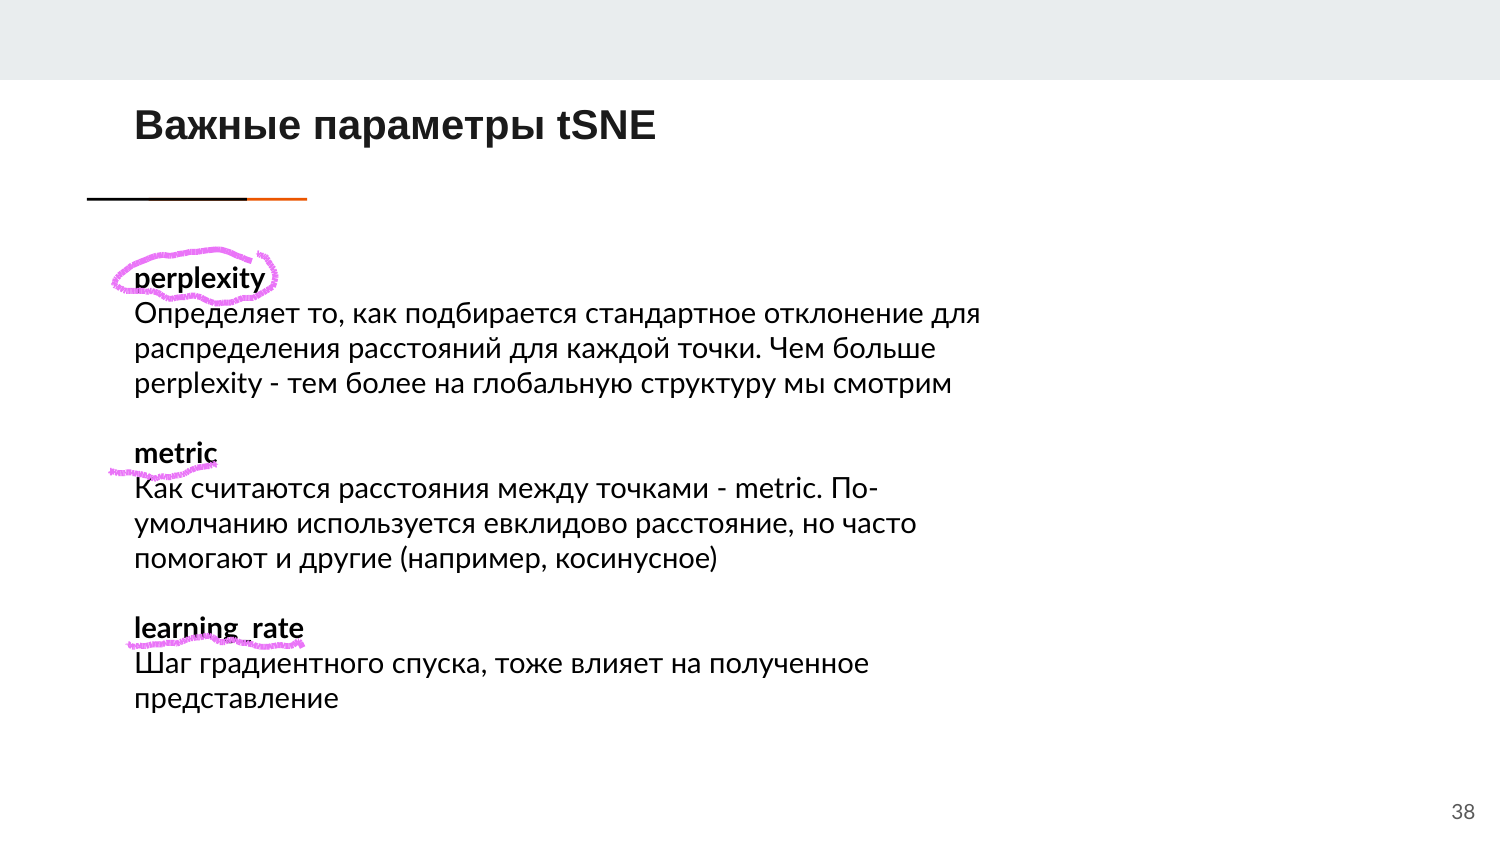

Важные параметры tSNE
perplexity
Определяет то, как подбирается стандартное отклонение для распределения расстояний для каждой точки. Чем больше perplexity - тем более на глобальную структуру мы смотрим

metric
Как считаются расстояния между точками - metric. По-умолчанию используется евклидово расстояние, но часто помогают и другие (например, косинусное)

learning_rate
Шаг градиентного спуска, тоже влияет на полученное представление

38